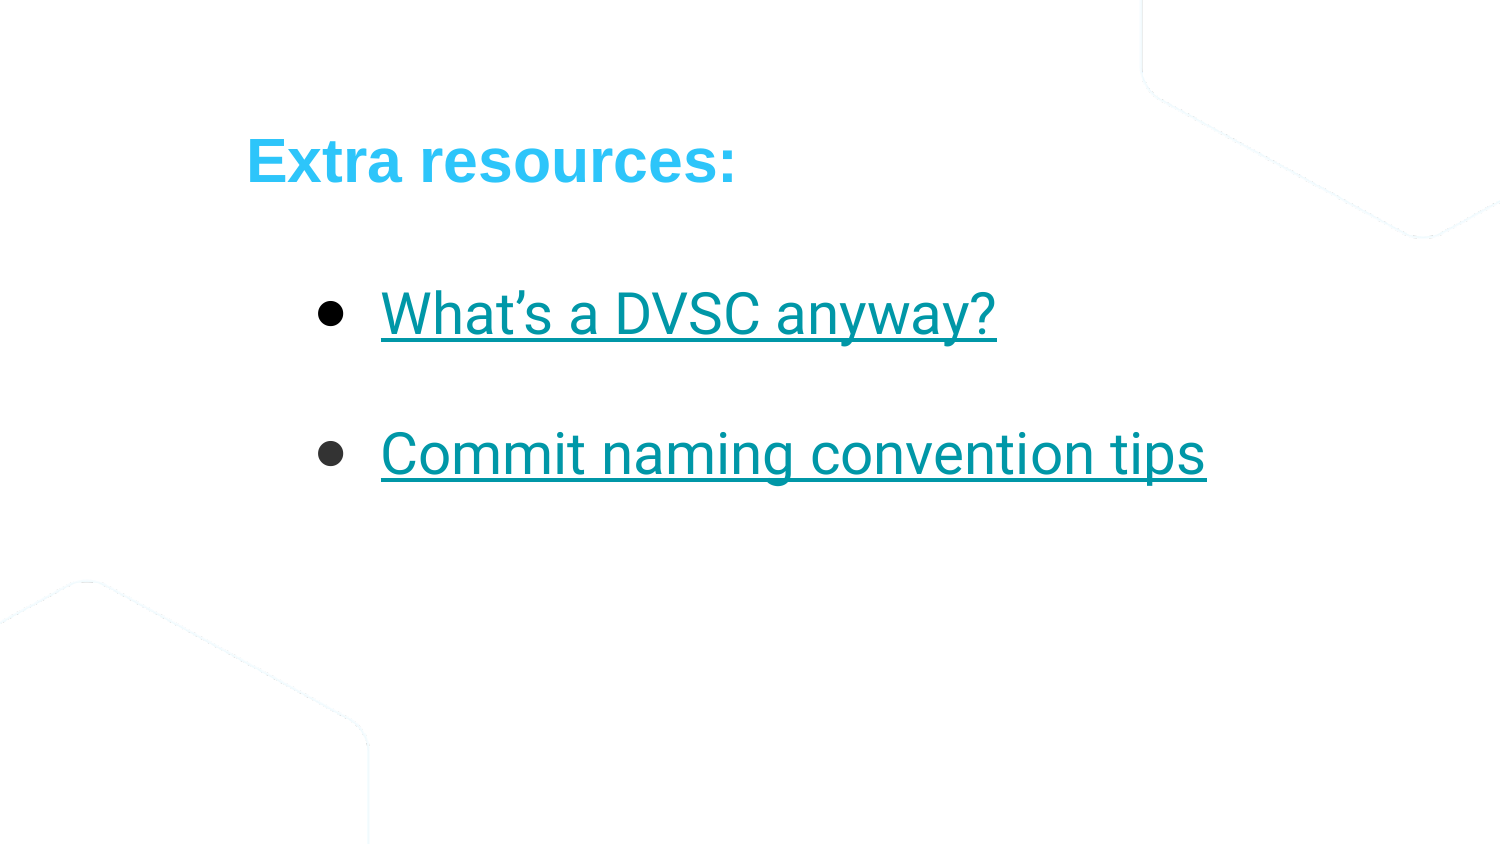

Extra resources:
What’s a DVSC anyway?

Commit naming convention tips